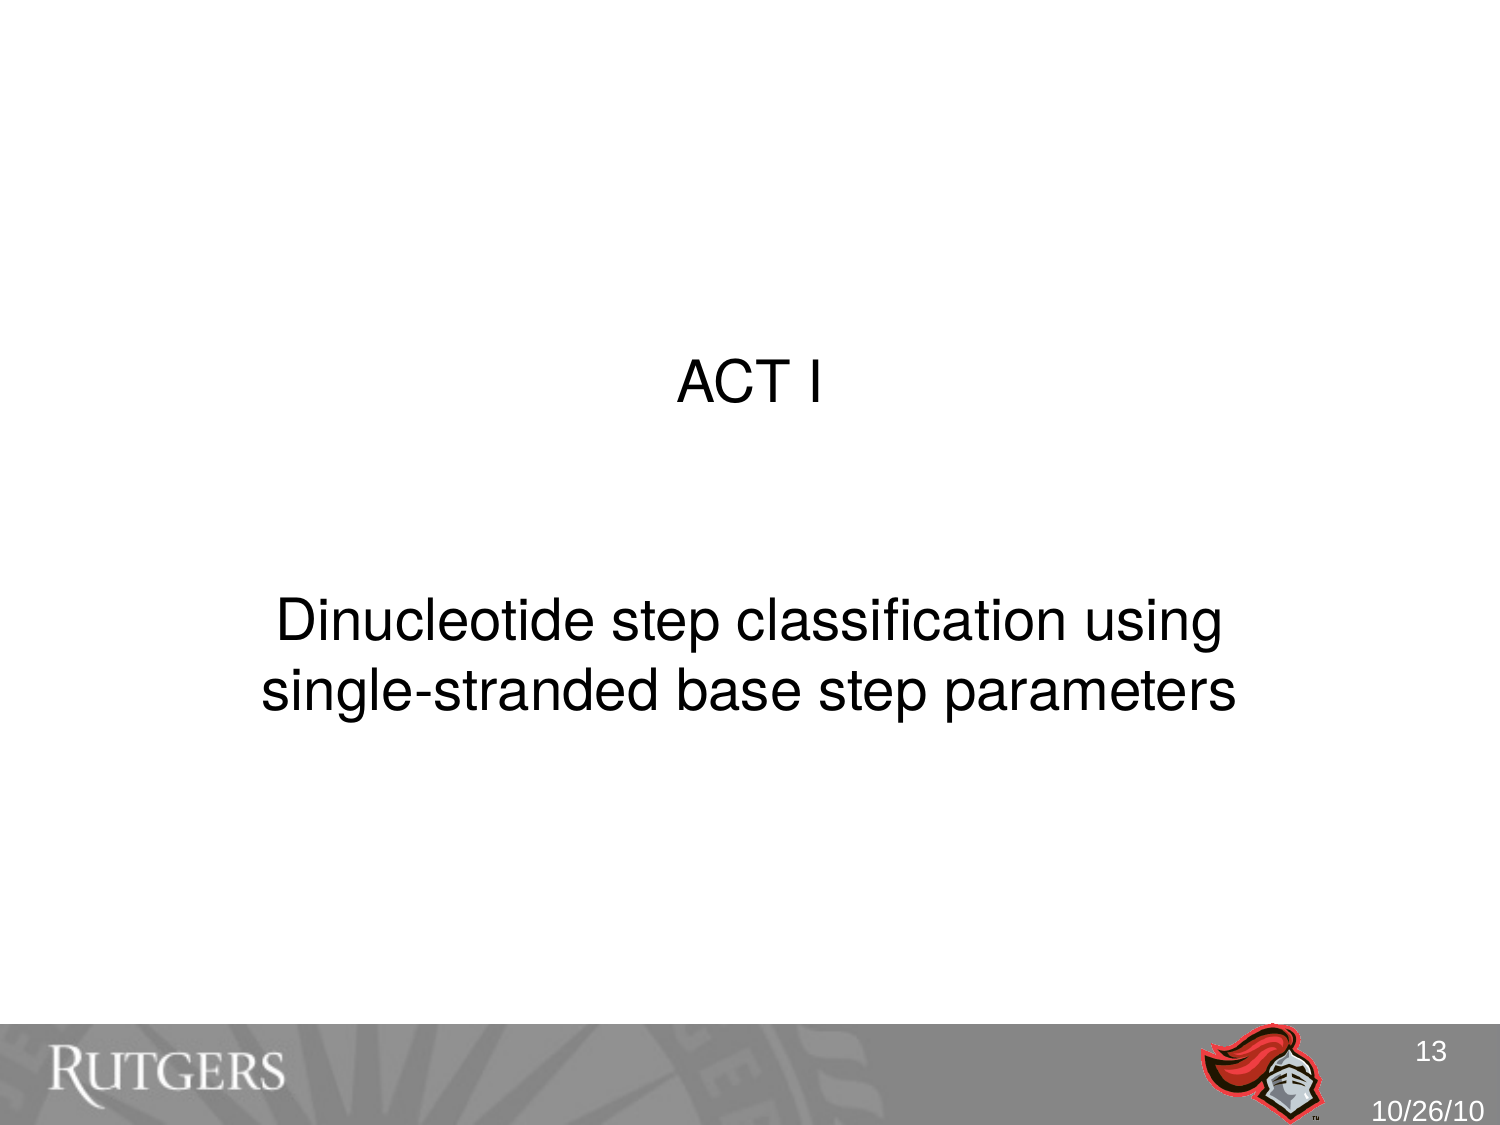

# ACT I
Dinucleotide step classification using single-stranded base step parameters
13
10/26/10